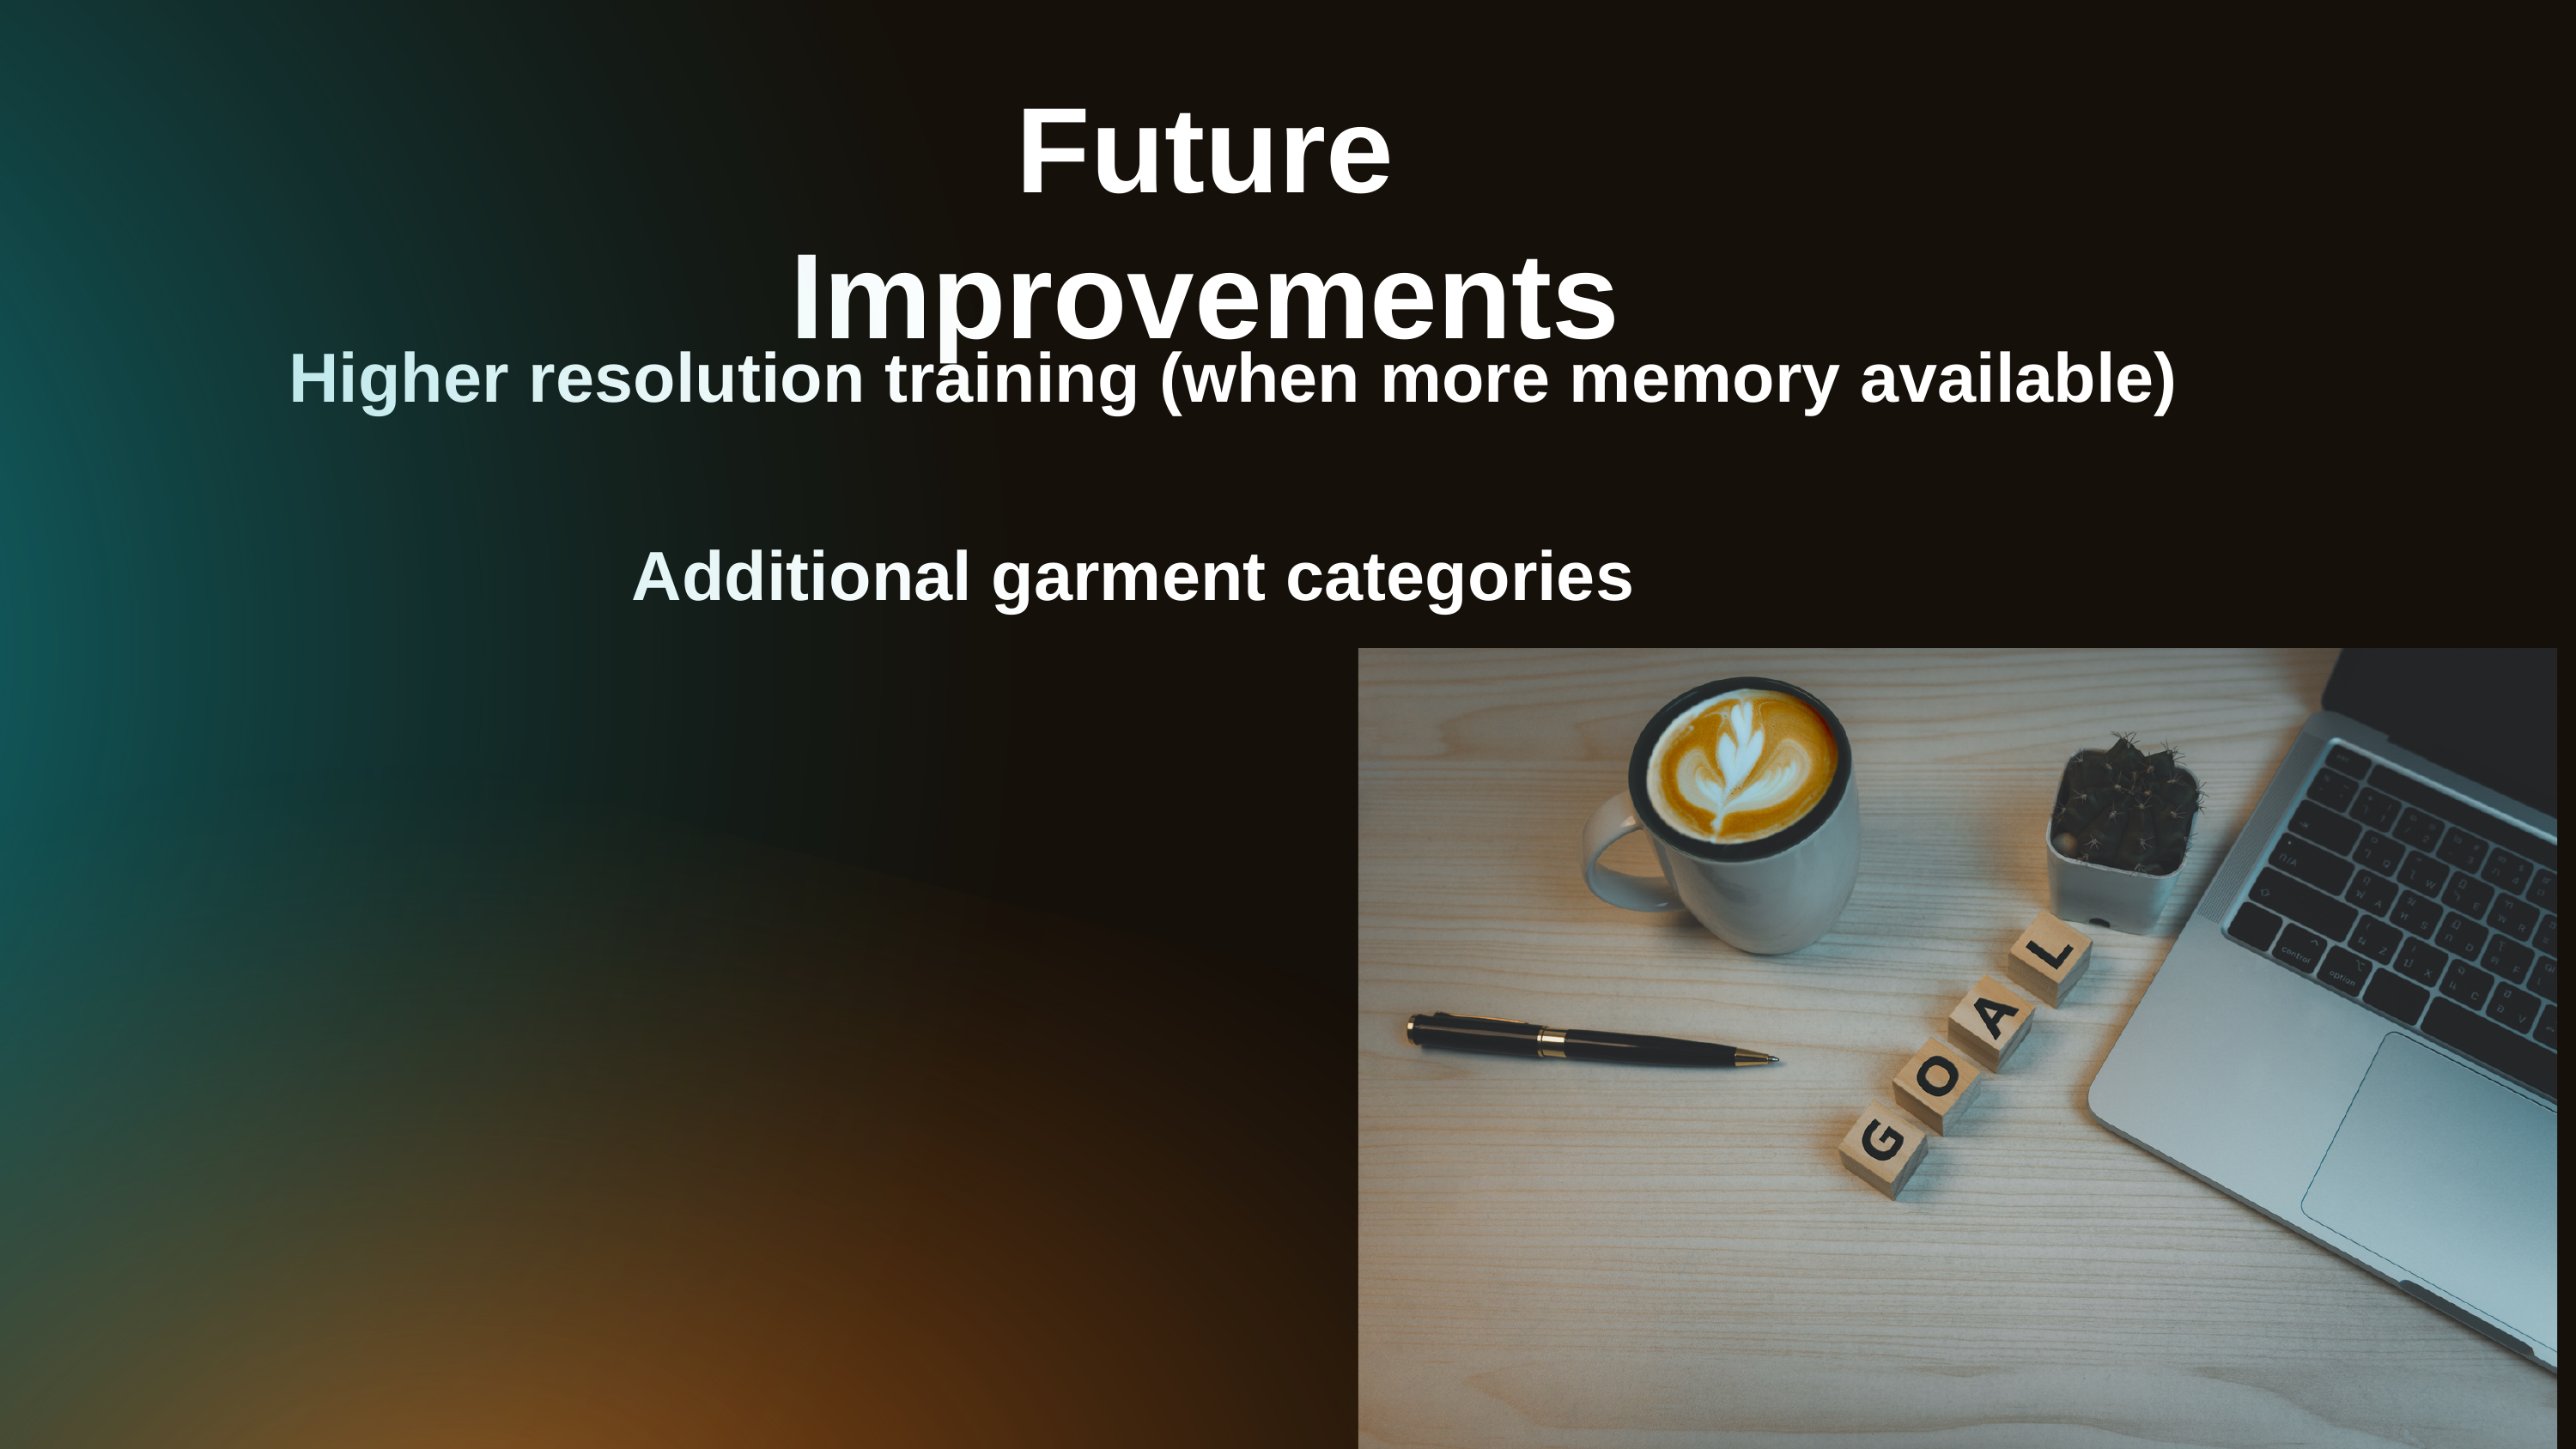

Future Improvements
Higher resolution training (when more memory available)
Additional garment categories